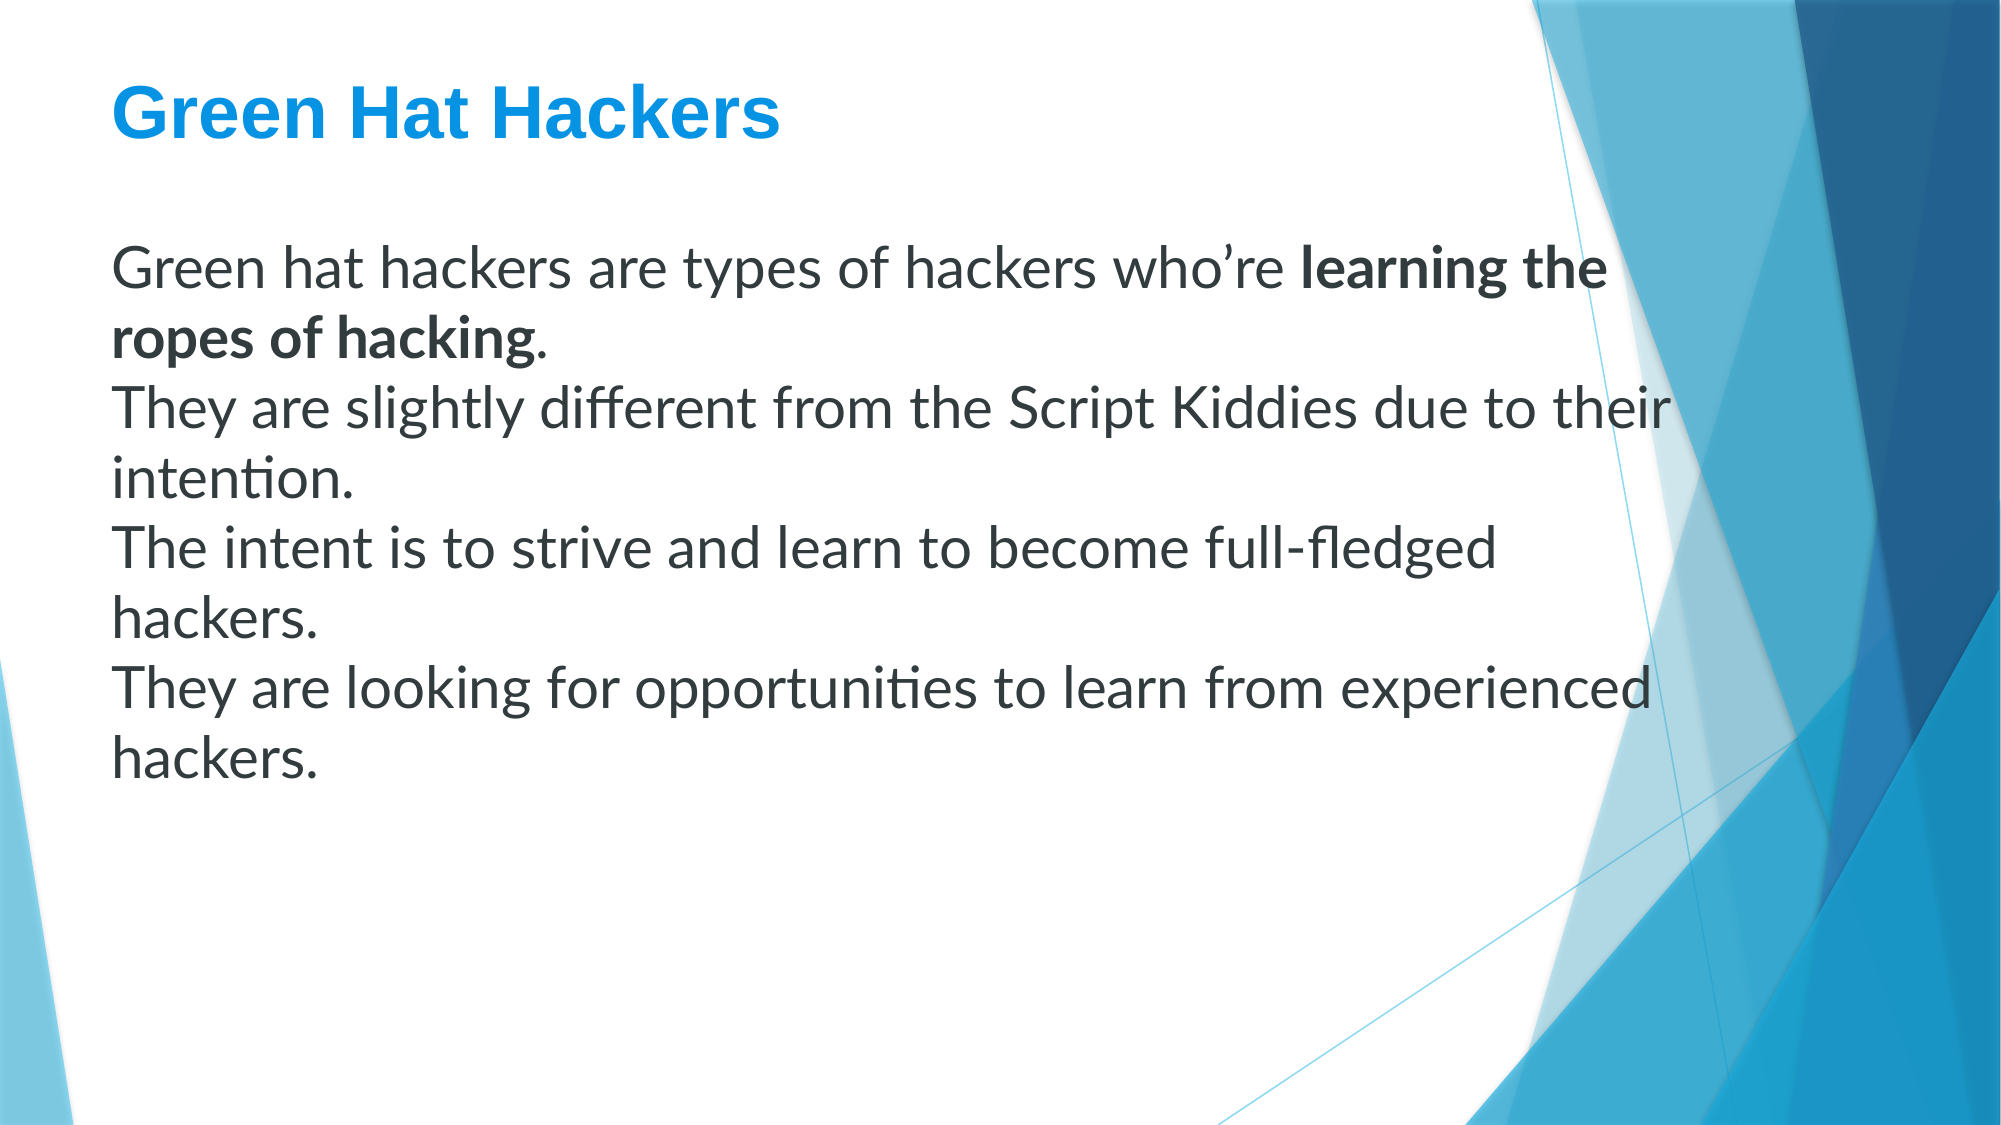

# Green Hat Hackers
Green hat hackers are types of hackers who’re learning the ropes of hacking.
They are slightly different from the Script Kiddies due to their intention.
The intent is to strive and learn to become full-fledged hackers.
They are looking for opportunities to learn from experienced hackers.